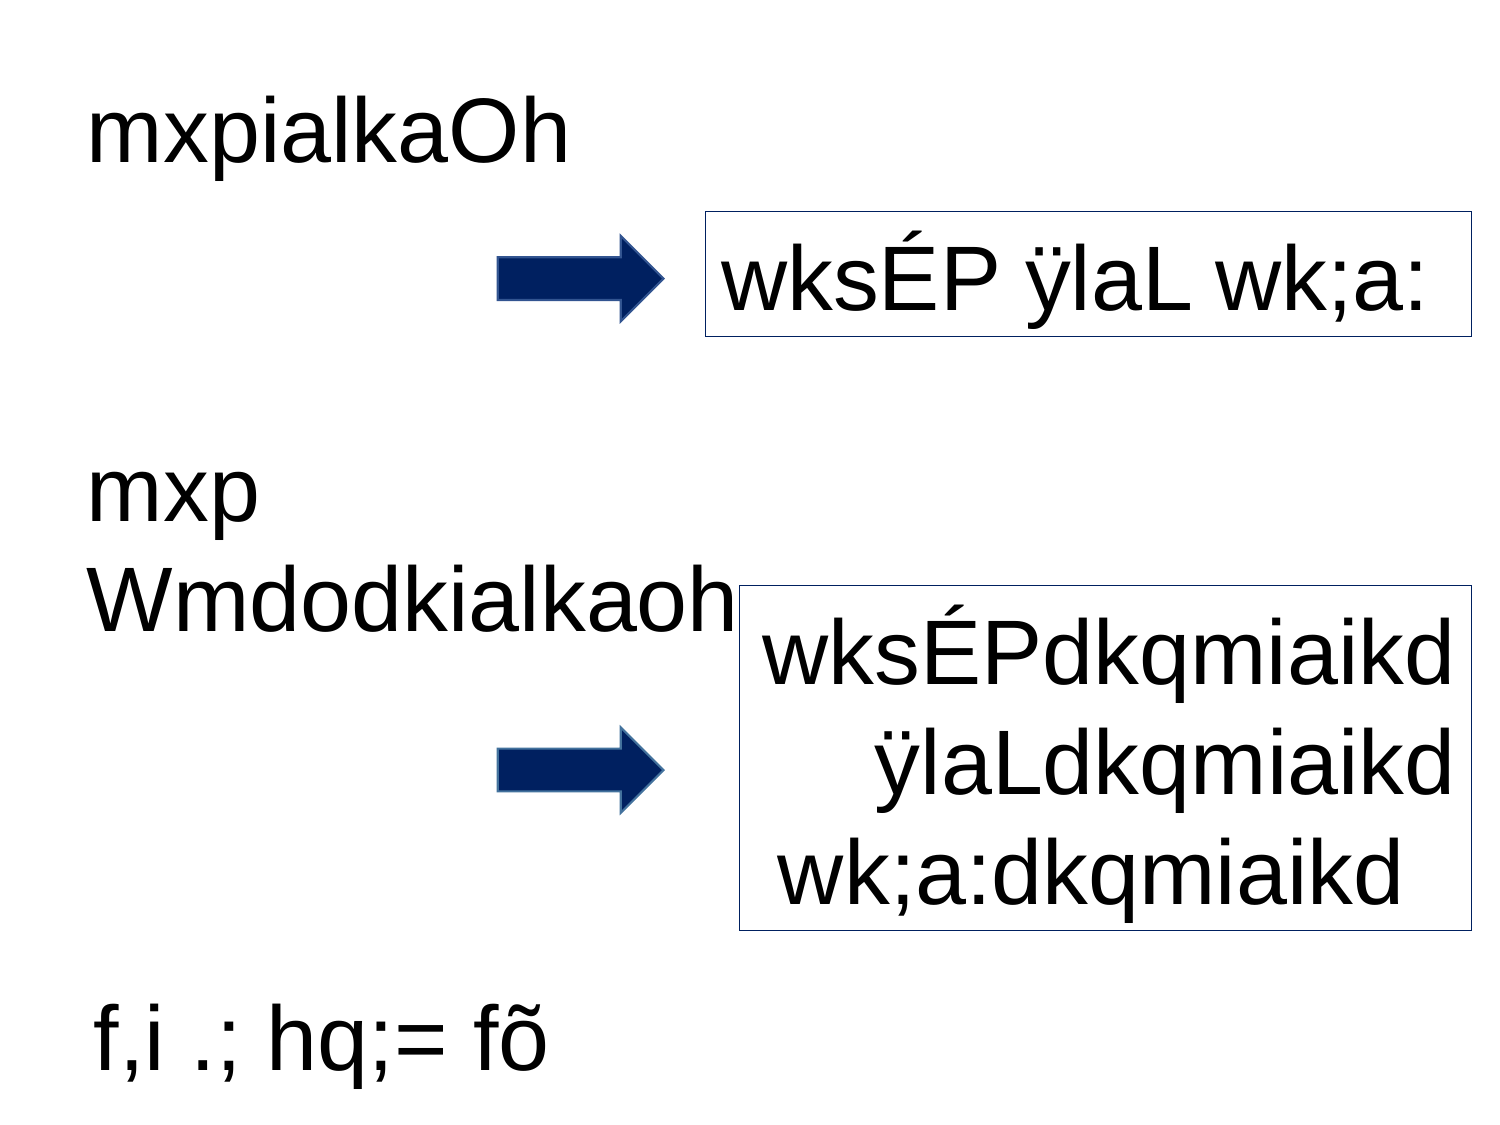

mxpialkaOh
wksÉP ÿlaL wk;a:

mxp Wmdodkialkaoh
wksÉPdkqmiaikd ÿlaLdkqmiaikd wk;a:dkqmiaikd

f,i .; hq;= fõ